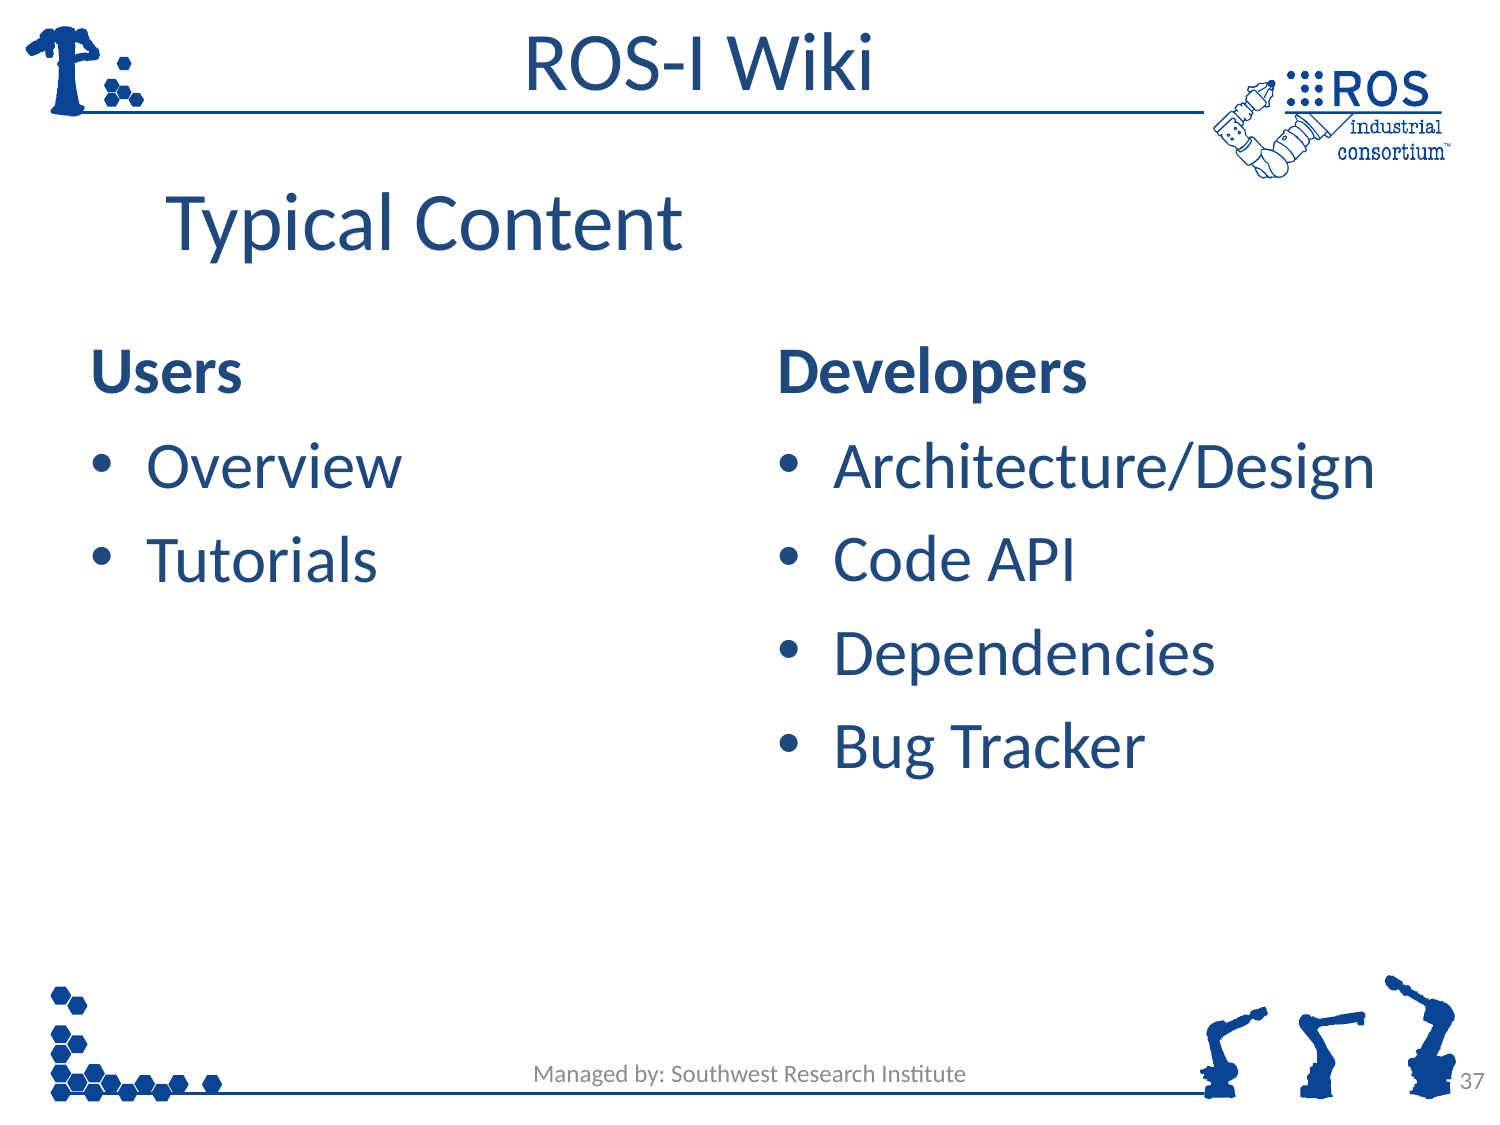

# ROS-I Wiki
Typical Content
Users
Developers
Overview
Tutorials

Architecture/Design
Code API
Dependencies
Bug Tracker

Managed by: Southwest Research Institute
37